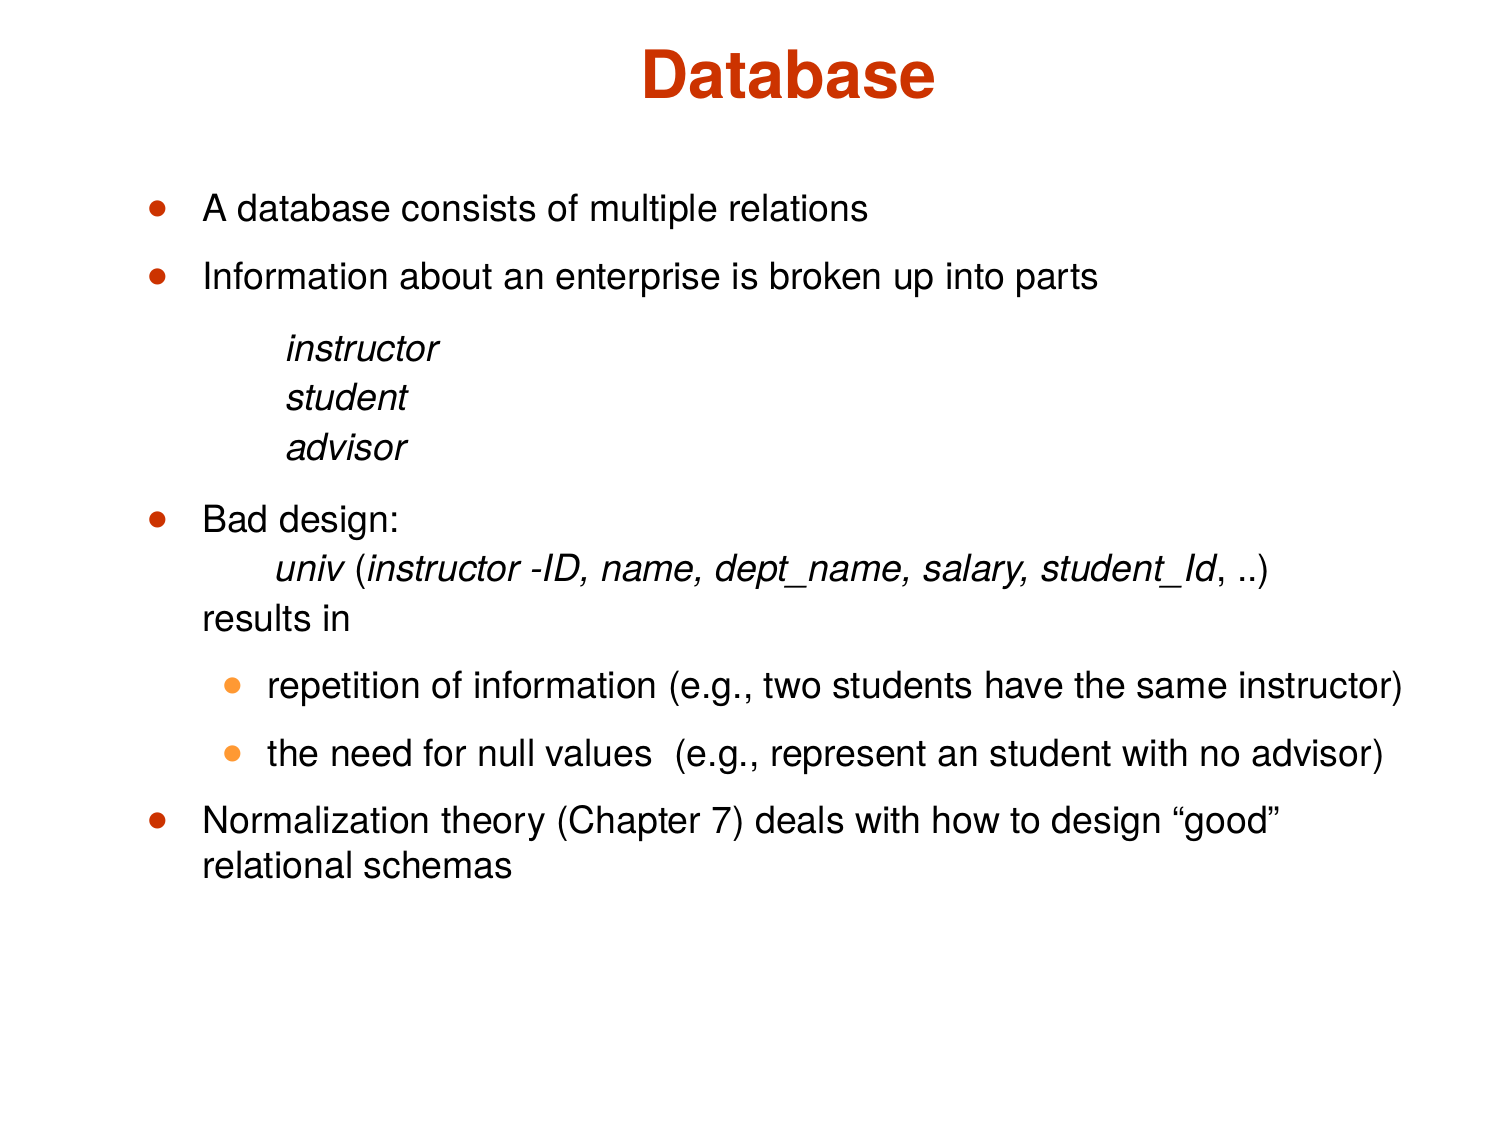

# Database
A database consists of multiple relations
Information about an enterprise is broken up into parts
	        instructor
        student
        advisor
Bad design:
       univ (instructor -ID, name, dept_name, salary, student_Id, ..)
results in
repetition of information (e.g., two students have the same instructor)
the need for null values  (e.g., represent an student with no advisor)
Normalization theory (Chapter 7) deals with how to design “good” relational schemas